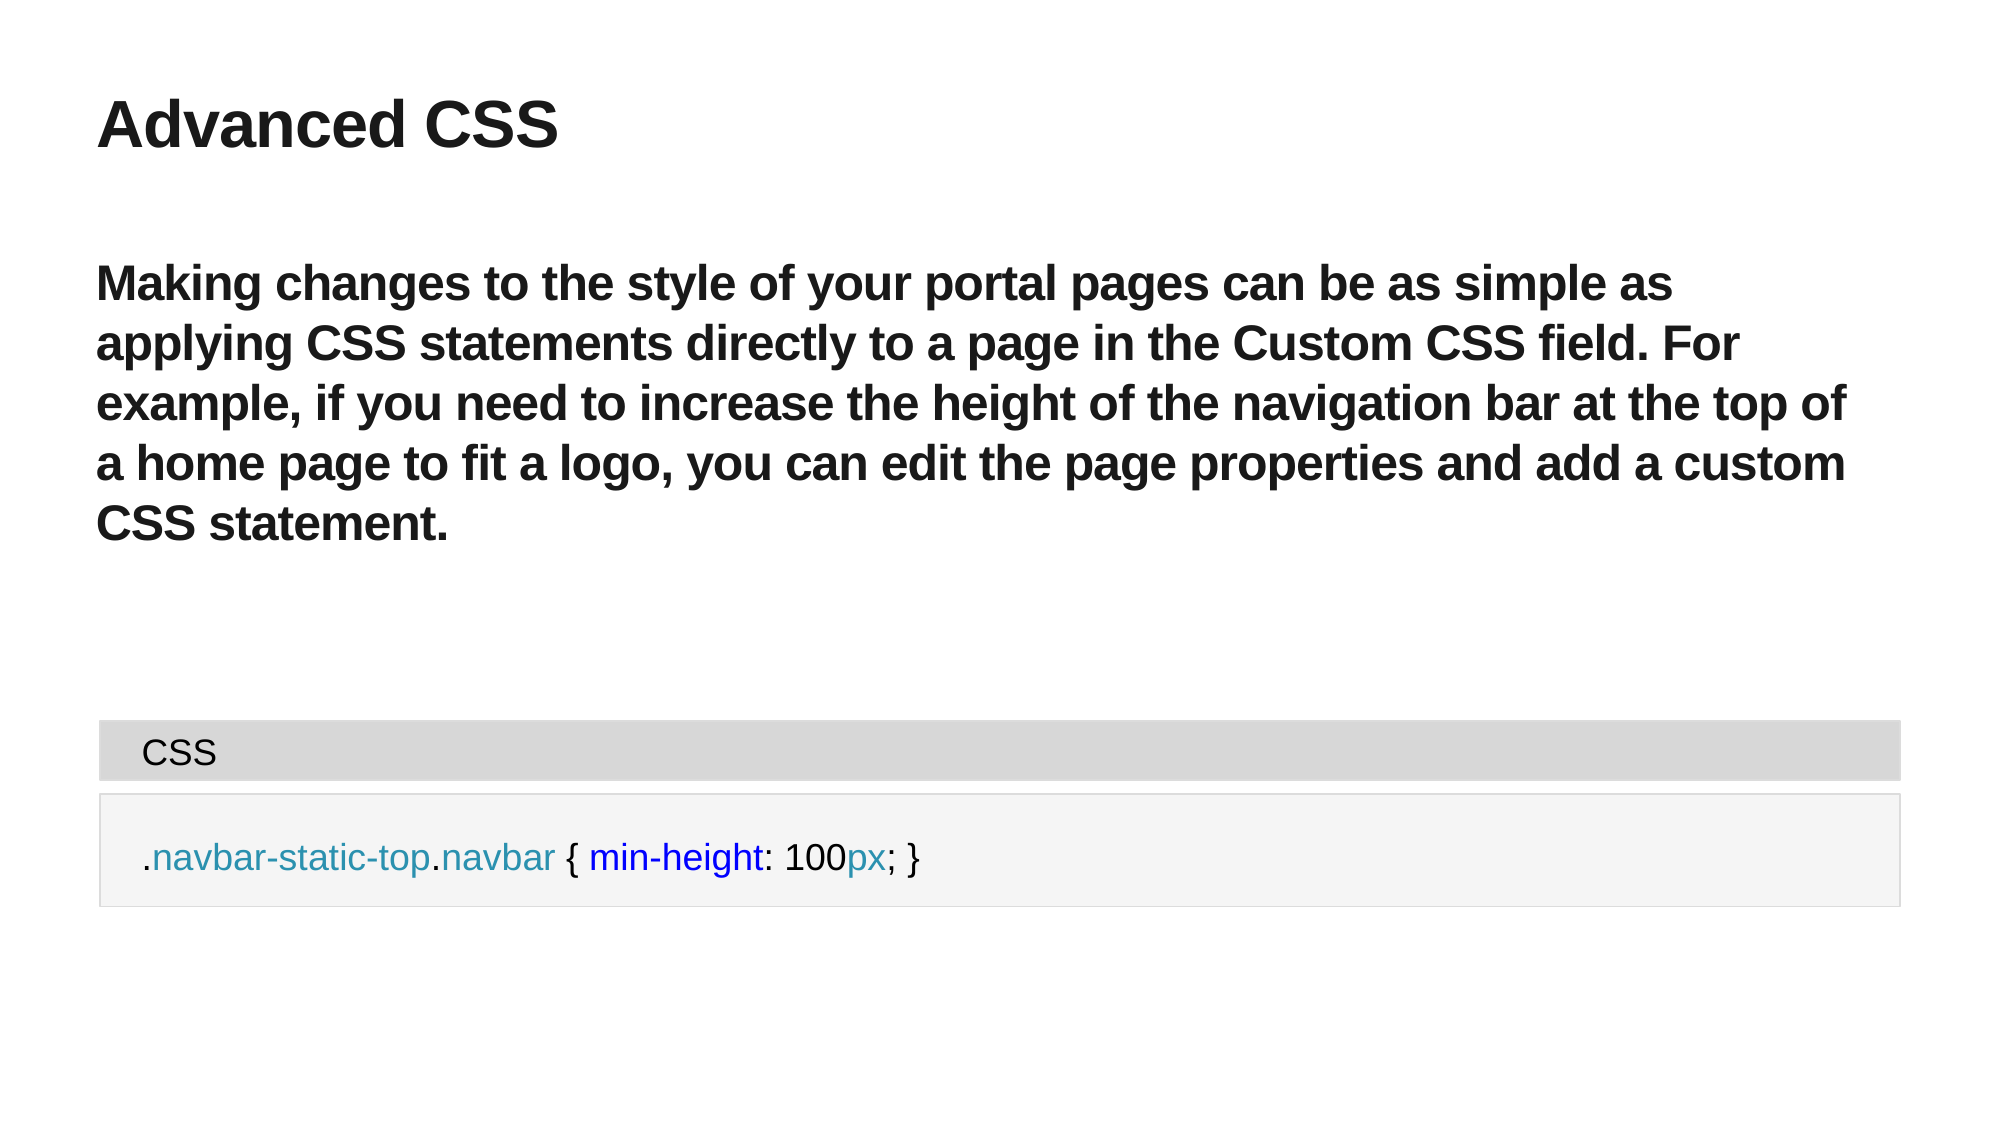

# Advanced CSS
Making changes to the style of your portal pages can be as simple as applying CSS statements directly to a page in the Custom CSS field. For example, if you need to increase the height of the navigation bar at the top of a home page to fit a logo, you can edit the page properties and add a custom CSS statement.
CSS
.navbar-static-top.navbar { min-height: 100px; }